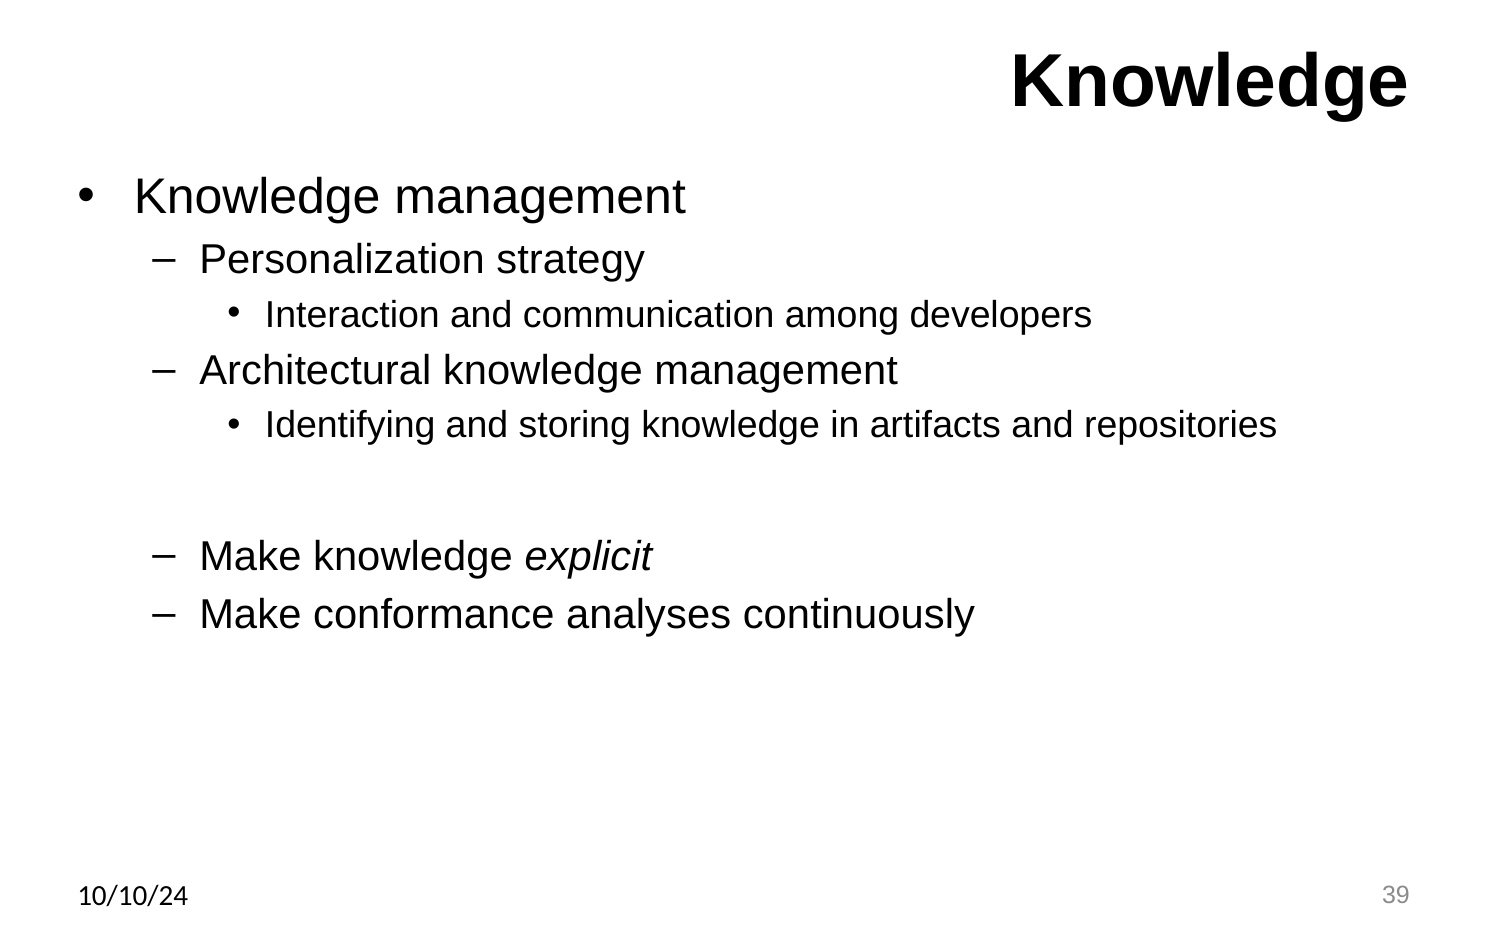

# Knowledge
Knowledge management
Personalization strategy
Interaction and communication among developers
Architectural knowledge management
Identifying and storing knowledge in artifacts and repositories

Make knowledge explicit
Make conformance analyses continuously
10/10/24
39